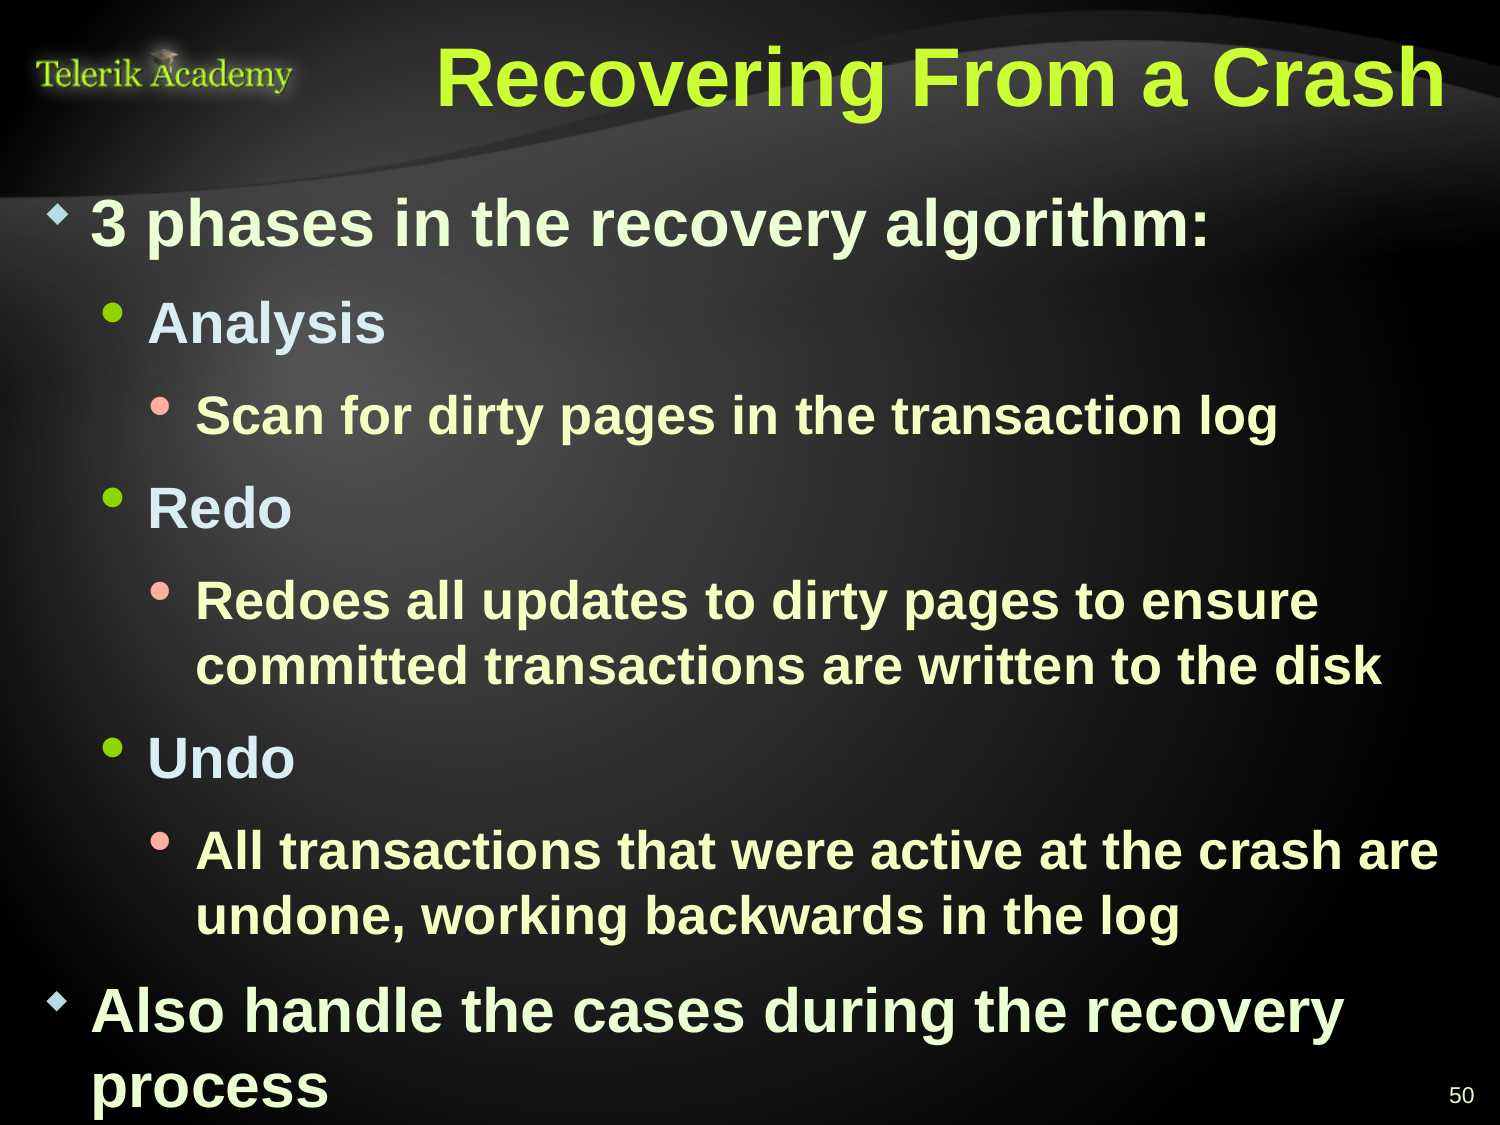

# Recovering From a Crash
3 phases in the recovery algorithm:
Analysis
Scan for dirty pages in the transaction log
Redo
Redoes all updates to dirty pages to ensure committed transactions are written to the disk
Undo
All transactions that were active at the crash are undone, working backwards in the log
Also handle the cases during the recovery process
50